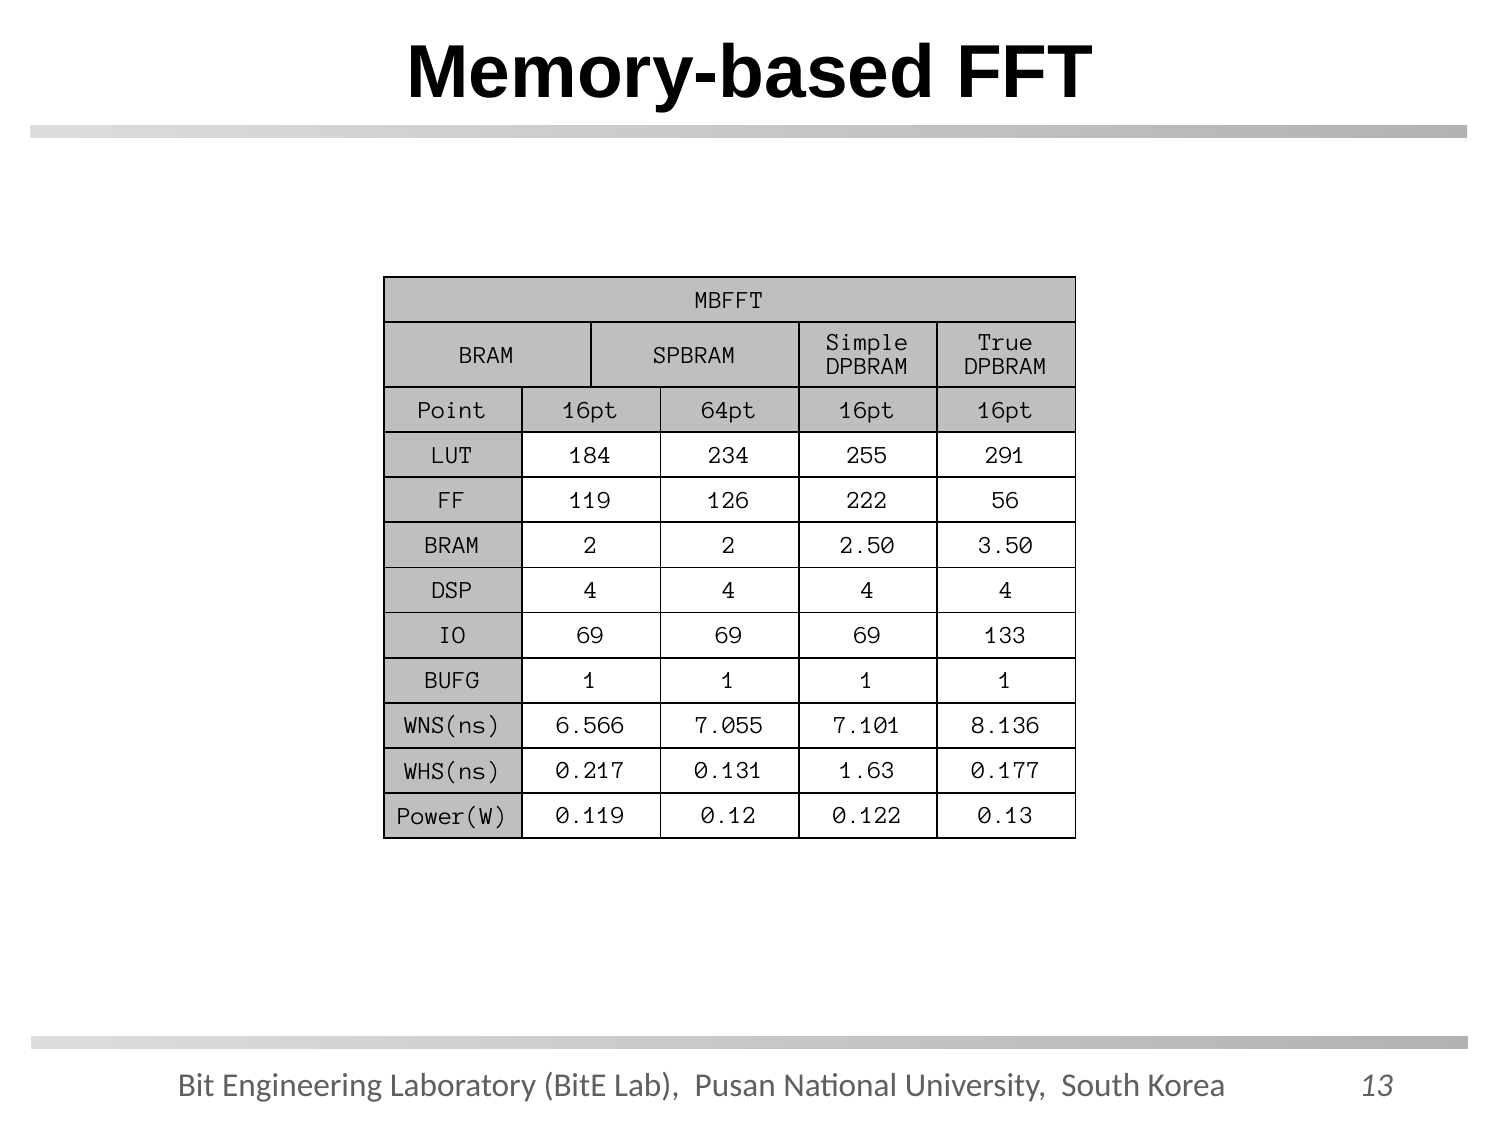

# Memory-based FFT
| MBFFT |  |  |  |  |  |
| --- | --- | --- | --- | --- | --- |
| BRAM |  | SPBRAM |  | Simple DPBRAM | True DPBRAM |
| Point | 16pt |  | 64pt | 16pt | 16pt |
| LUT | 184 |  | 234 | 255 | 291 |
| FF | 119 |  | 126 | 222 | 56 |
| BRAM | 2 |  | 2 | 2.50 | 3.50 |
| DSP | 4 |  | 4 | 4 | 4 |
| IO | 69 |  | 69 | 69 | 133 |
| BUFG | 1 |  | 1 | 1 | 1 |
| WNS(ns) | 6.566 |  | 7.055 | 7.101 | 8.136 |
| WHS(ns) | 0.217 |  | 0.131 | 1.63 | 0.177 |
| Power(W) | 0.119 |  | 0.12 | 0.122 | 0.13 |